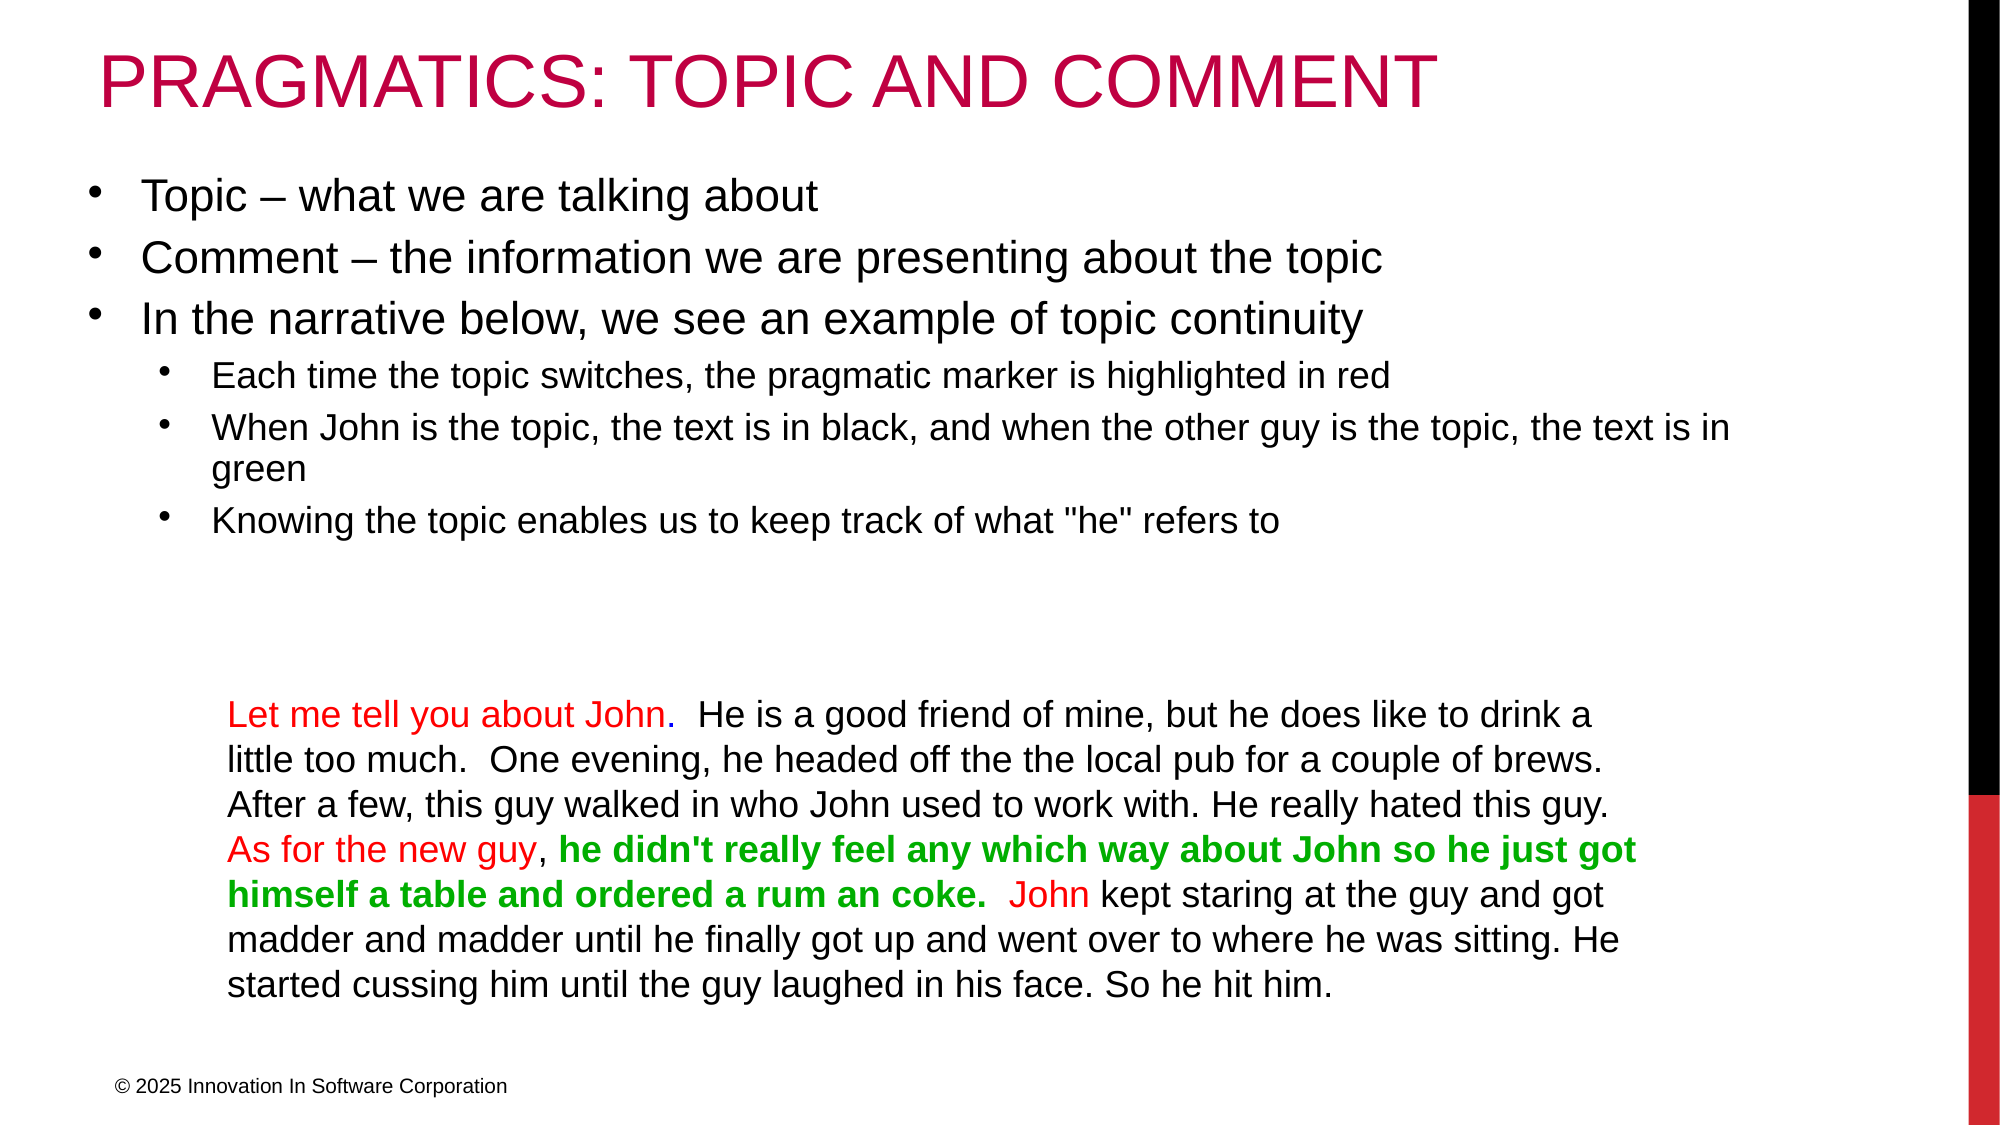

# Pragmatics: Topic and Comment
Topic – what we are talking about
Comment – the information we are presenting about the topic
In the narrative below, we see an example of topic continuity
Each time the topic switches, the pragmatic marker is highlighted in red
When John is the topic, the text is in black, and when the other guy is the topic, the text is in green
Knowing the topic enables us to keep track of what "he" refers to
Let me tell you about John.  He is a good friend of mine, but he does like to drink a little too much.  One evening, he headed off the the local pub for a couple of brews. After a few, this guy walked in who John used to work with. He really hated this guy. As for the new guy, he didn't really feel any which way about John so he just got himself a table and ordered a rum an coke.  John kept staring at the guy and got madder and madder until he finally got up and went over to where he was sitting. He started cussing him until the guy laughed in his face. So he hit him.
© 2025 Innovation In Software Corporation